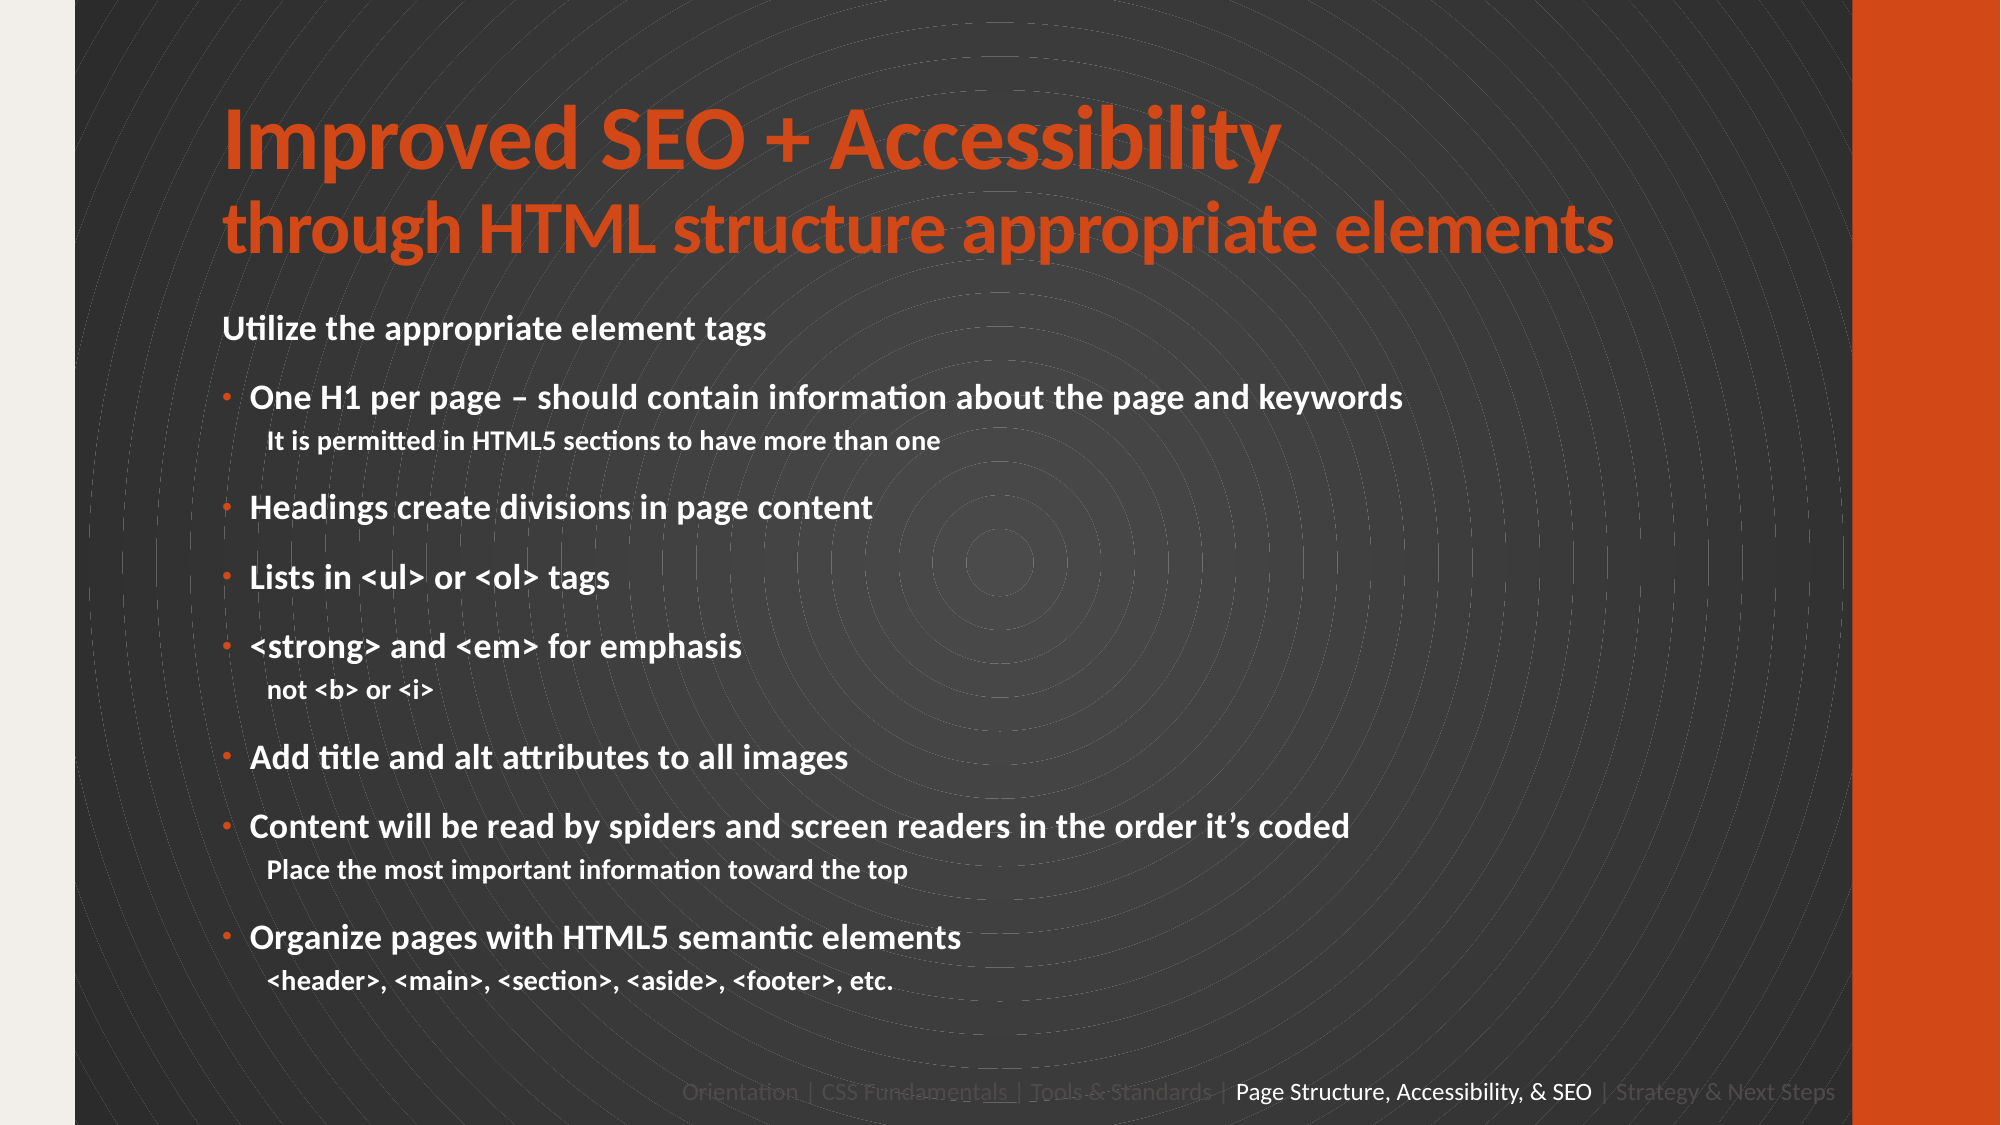

# Improved SEO + Accessibility through HTML structure appropriate elements
Utilize the appropriate element tags
One H1 per page – should contain information about the page and keywords
  It is permitted in HTML5 sections to have more than one
Headings create divisions in page content
Lists in <ul> or <ol> tags
<strong> and <em> for emphasis
  not <b> or <i>
Add title and alt attributes to all images
Content will be read by spiders and screen readers in the order it’s coded
  Place the most important information toward the top
Organize pages with HTML5 semantic elements
  <header>, <main>, <section>, <aside>, <footer>, etc.

Orientation | CSS Fundamentals | Tools & Standards | Page Structure, Accessibility, & SEO | Strategy & Next Steps